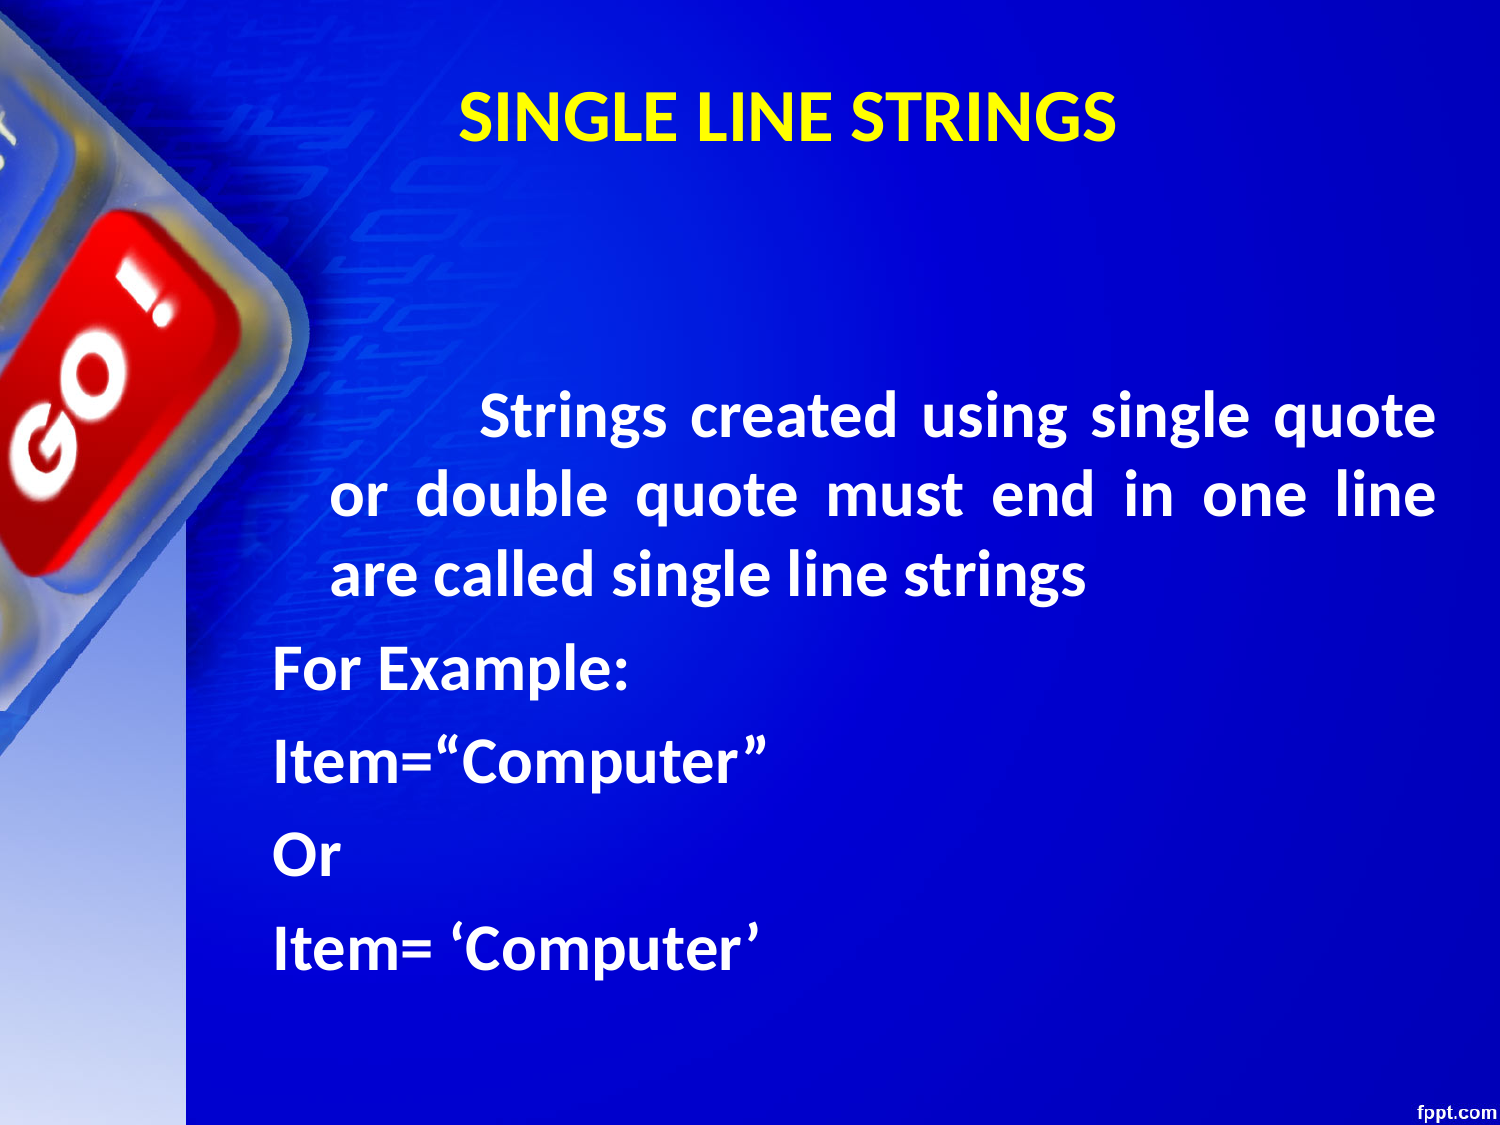

# SINGLE LINE STRINGS

		Strings created using single quote or double quote must end in one line are called single line strings
For Example:
Item=“Computer”
Or
Item= ‘Computer’